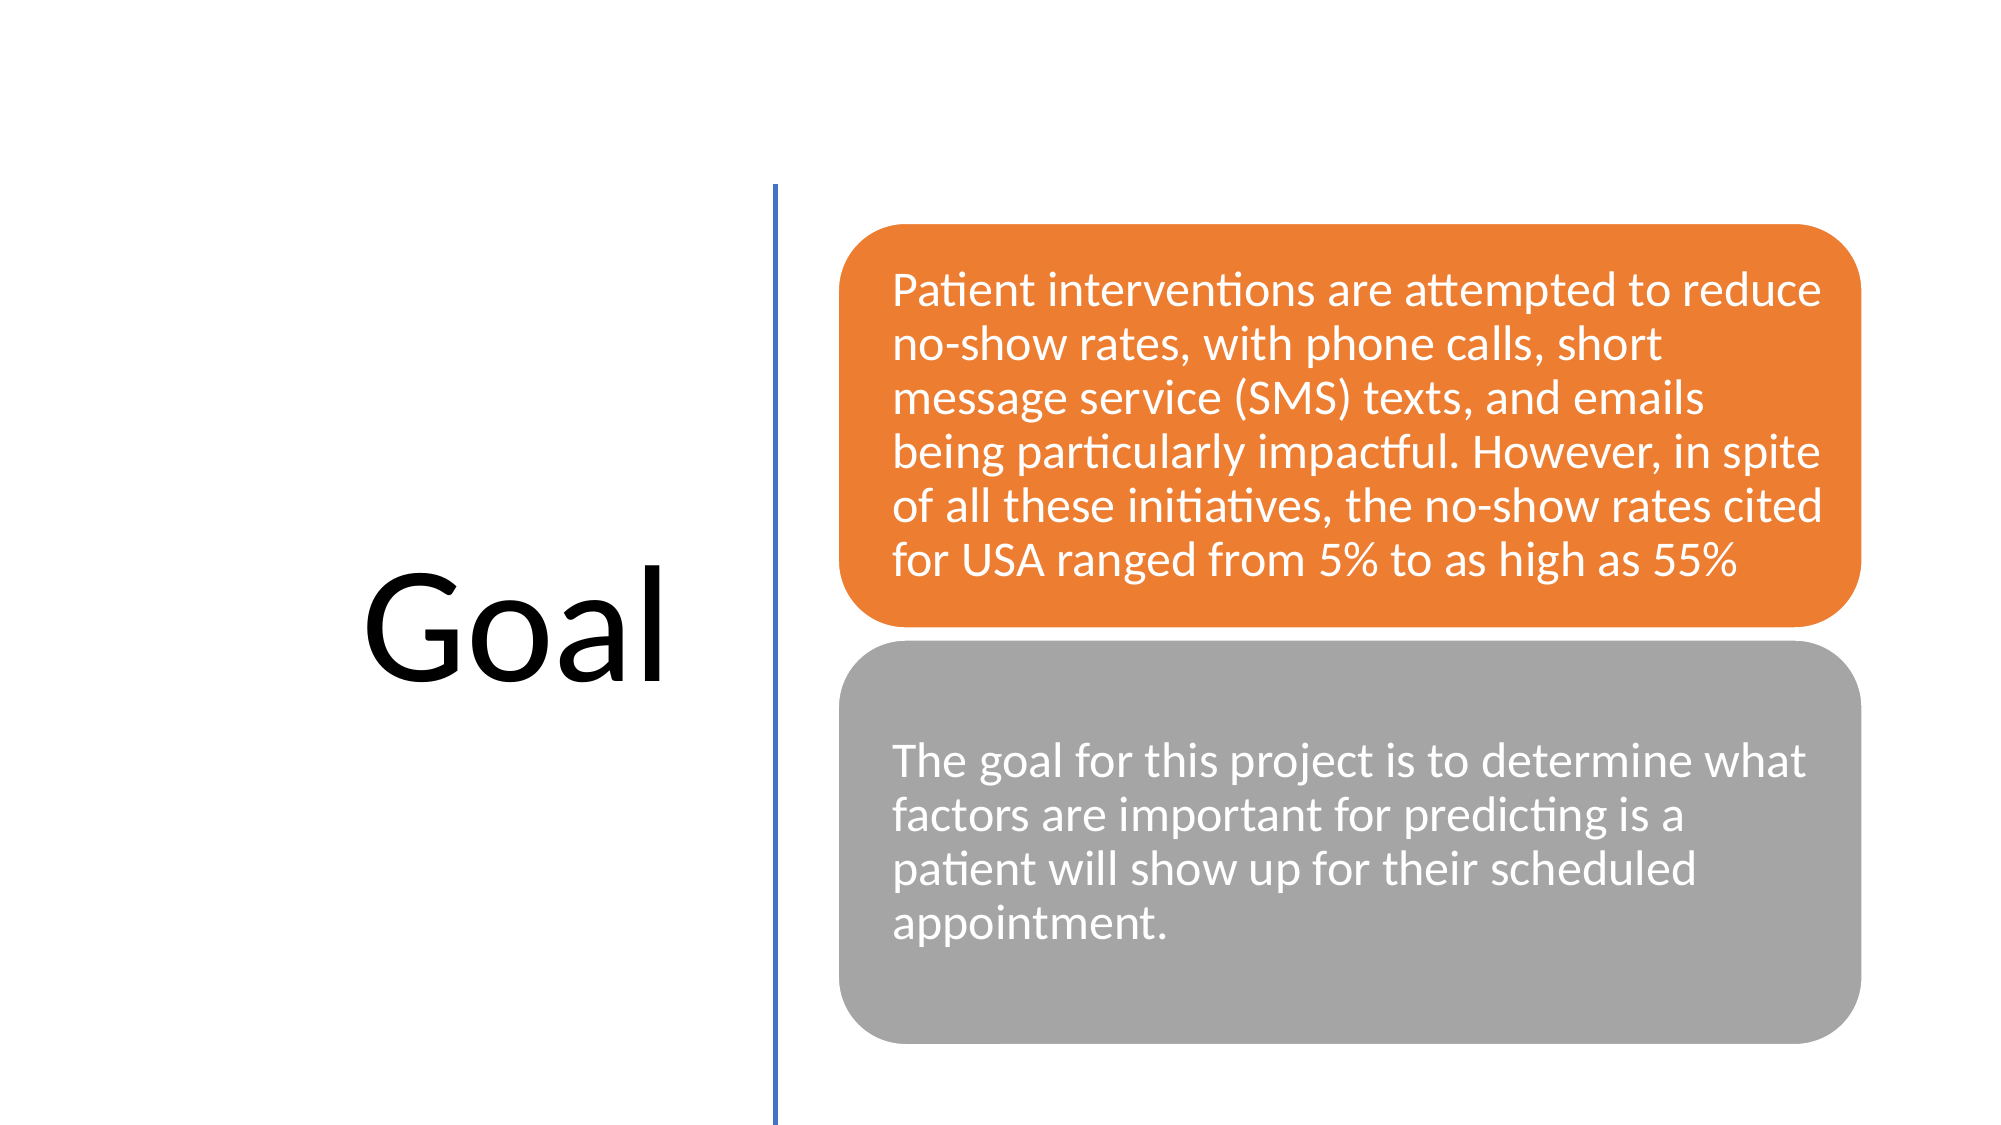

Goal
Patient interventions are attempted to reduce no-show rates, with phone calls, short message service (SMS) texts, and emails being particularly impactful. However, in spite of all these initiatives, the no-show rates cited for USA ranged from 5% to as high as 55%
The goal for this project is to determine what factors are important for predicting is a patient will show up for their scheduled appointment.